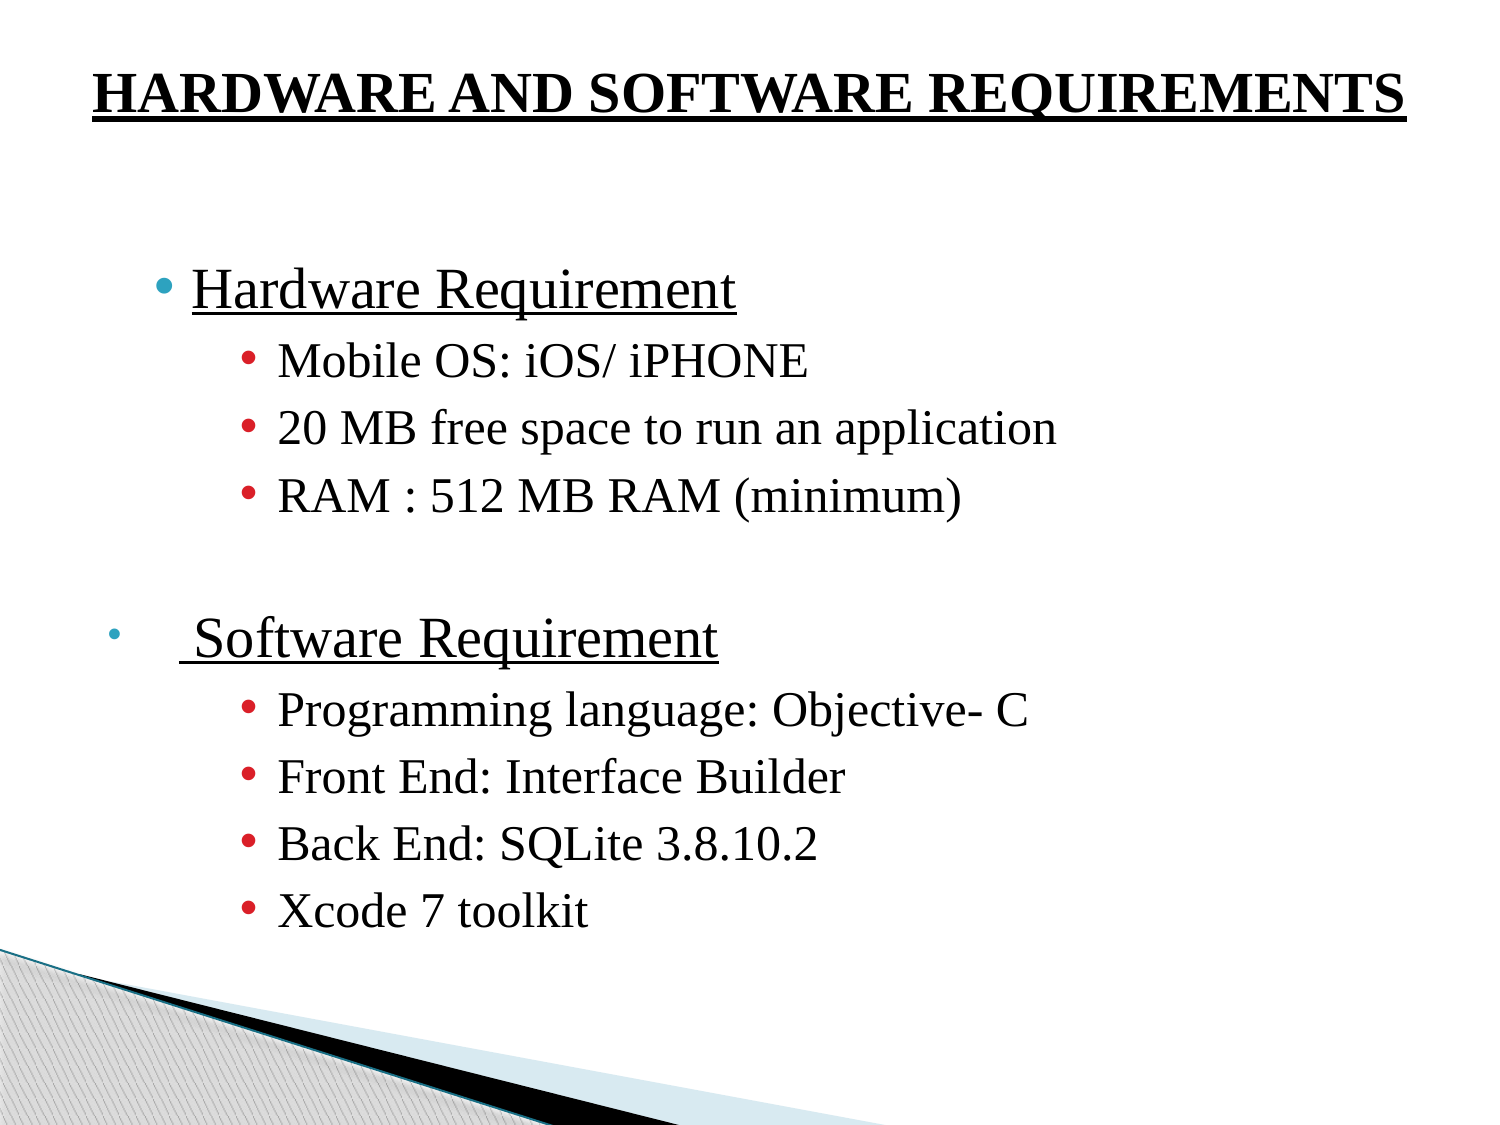

# HARDWARE AND SOFTWARE REQUIREMENTS
Hardware Requirement
Mobile OS: iOS/ iPHONE
20 MB free space to run an application
RAM : 512 MB RAM (minimum)

   Software Requirement
Programming language: Objective- C
Front End: Interface Builder
Back End: SQLite 3.8.10.2
Xcode 7 toolkit